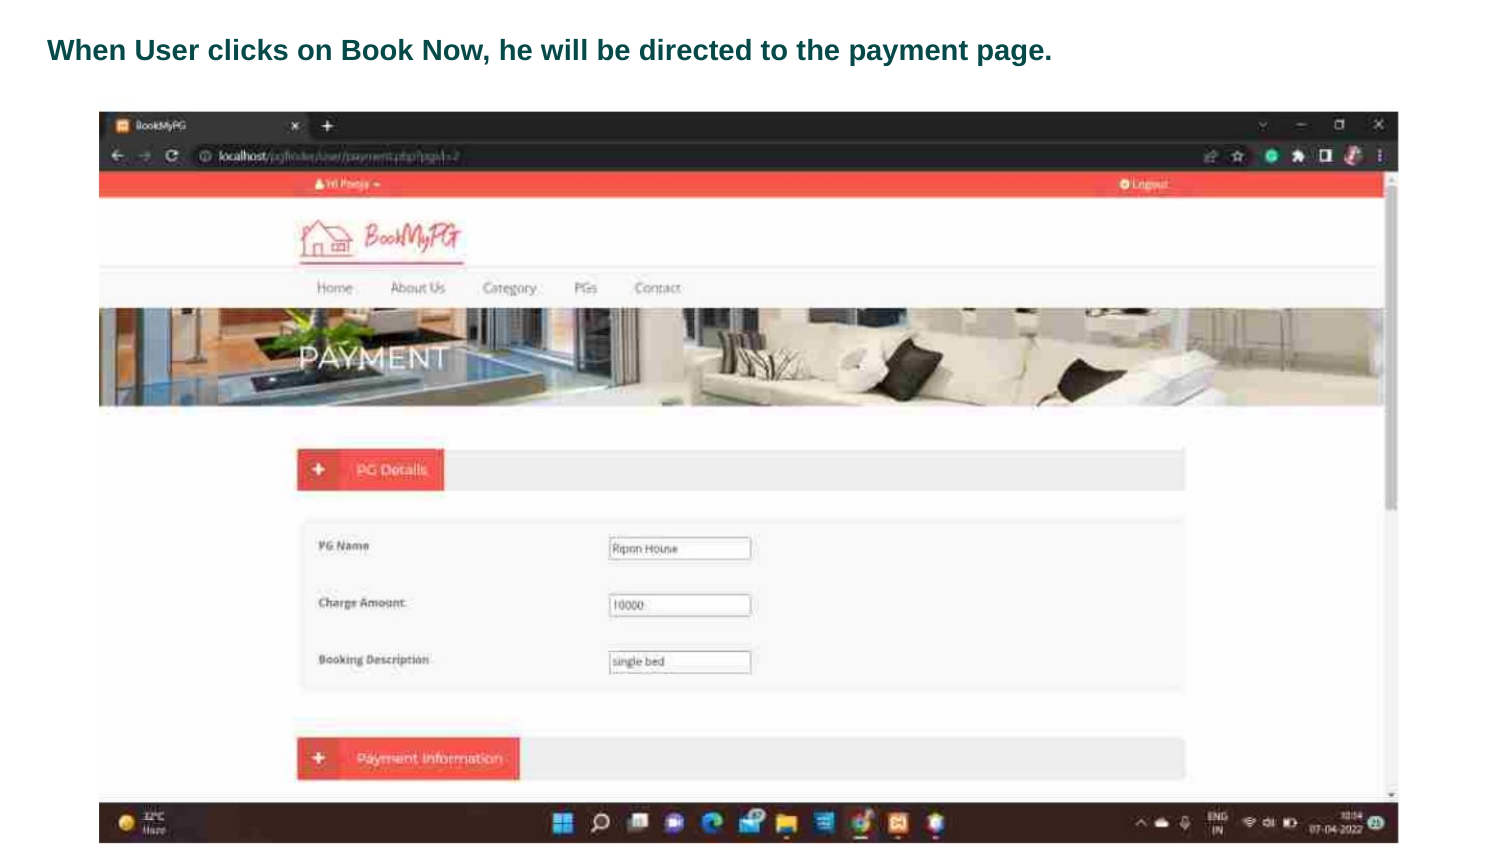

When User clicks on Book Now, he will be directed to the payment page.